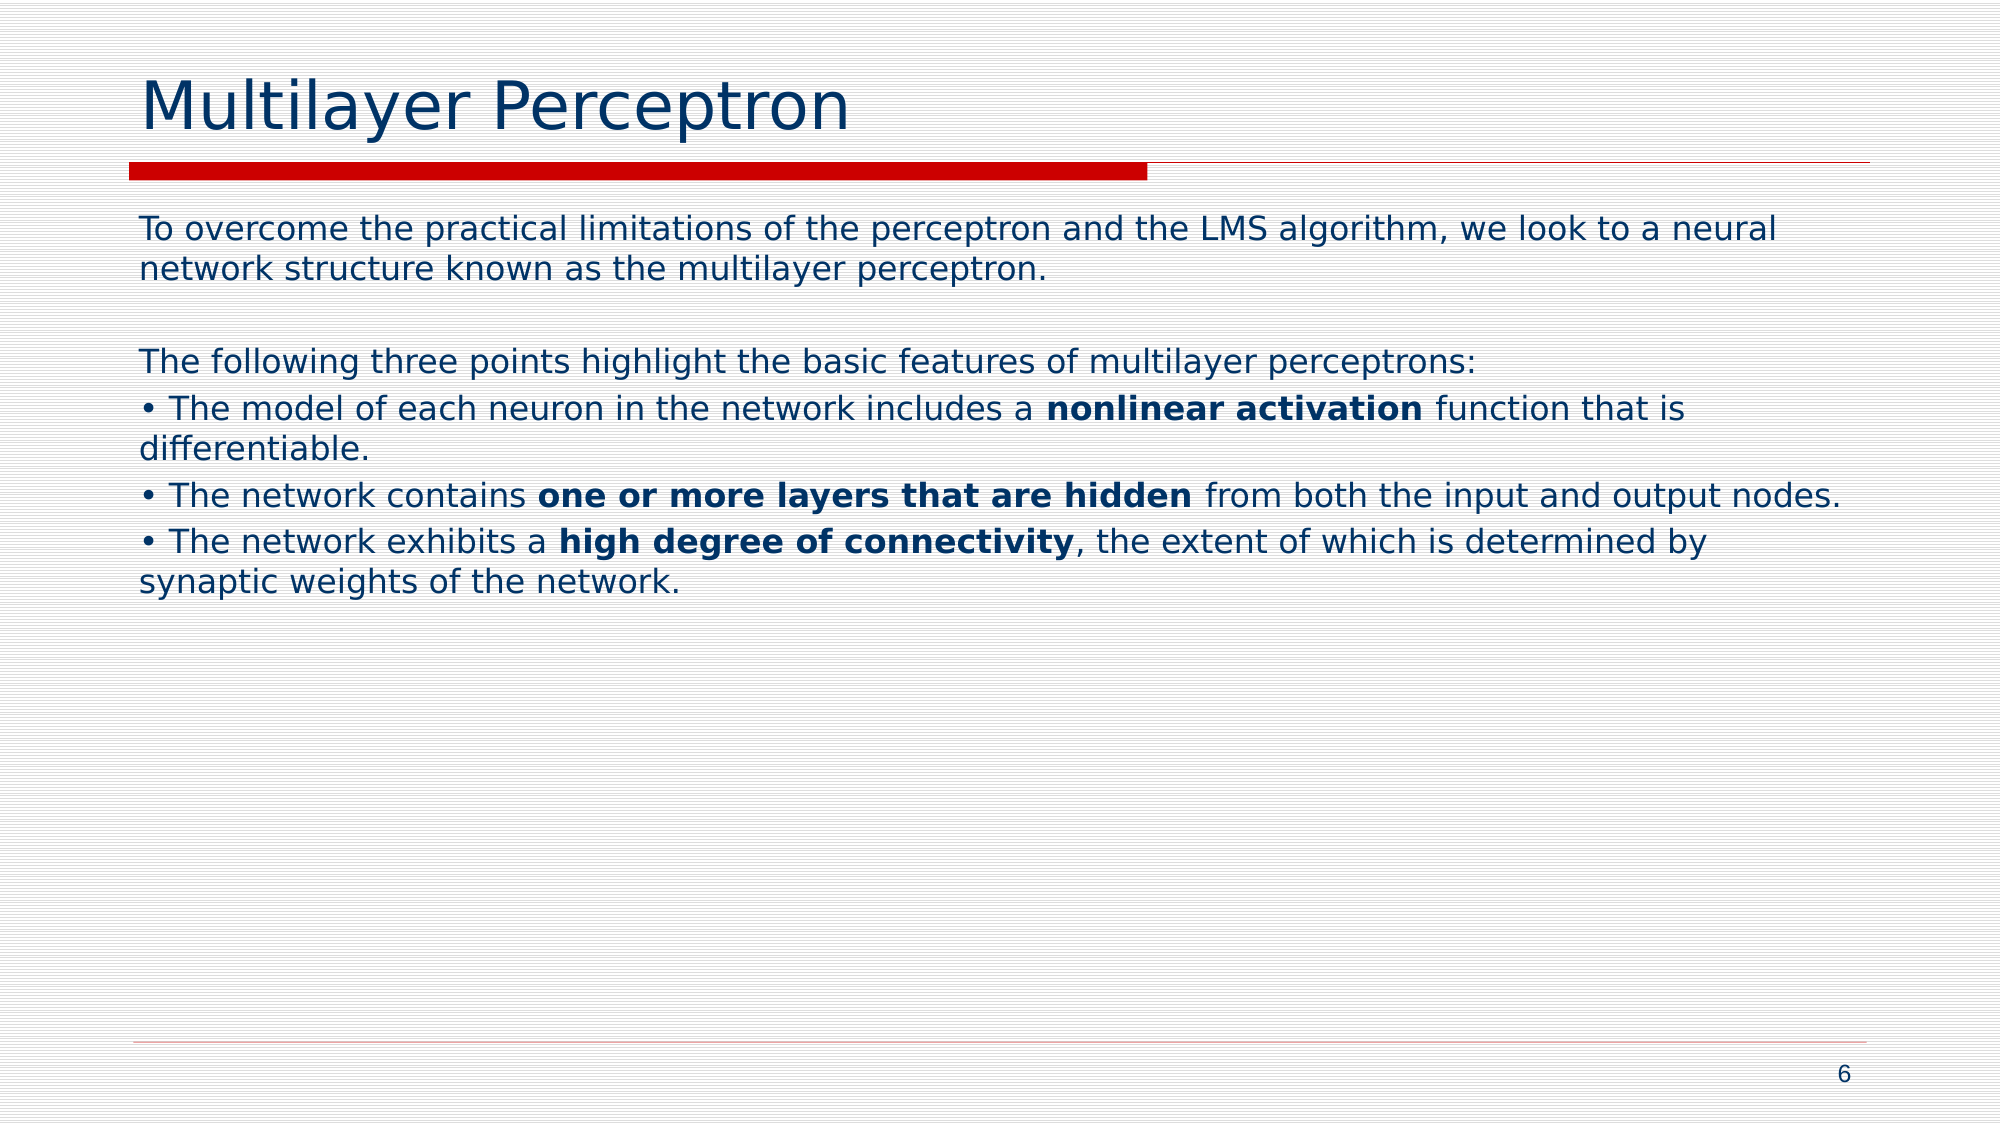

# Multilayer Perceptron
To overcome the practical limitations of the perceptron and the LMS algorithm, we look to a neural network structure known as the multilayer perceptron.

The following three points highlight the basic features of multilayer perceptrons:
• The model of each neuron in the network includes a nonlinear activation function that is differentiable.
• The network contains one or more layers that are hidden from both the input and output nodes.
• The network exhibits a high degree of connectivity, the extent of which is determined by synaptic weights of the network.
6